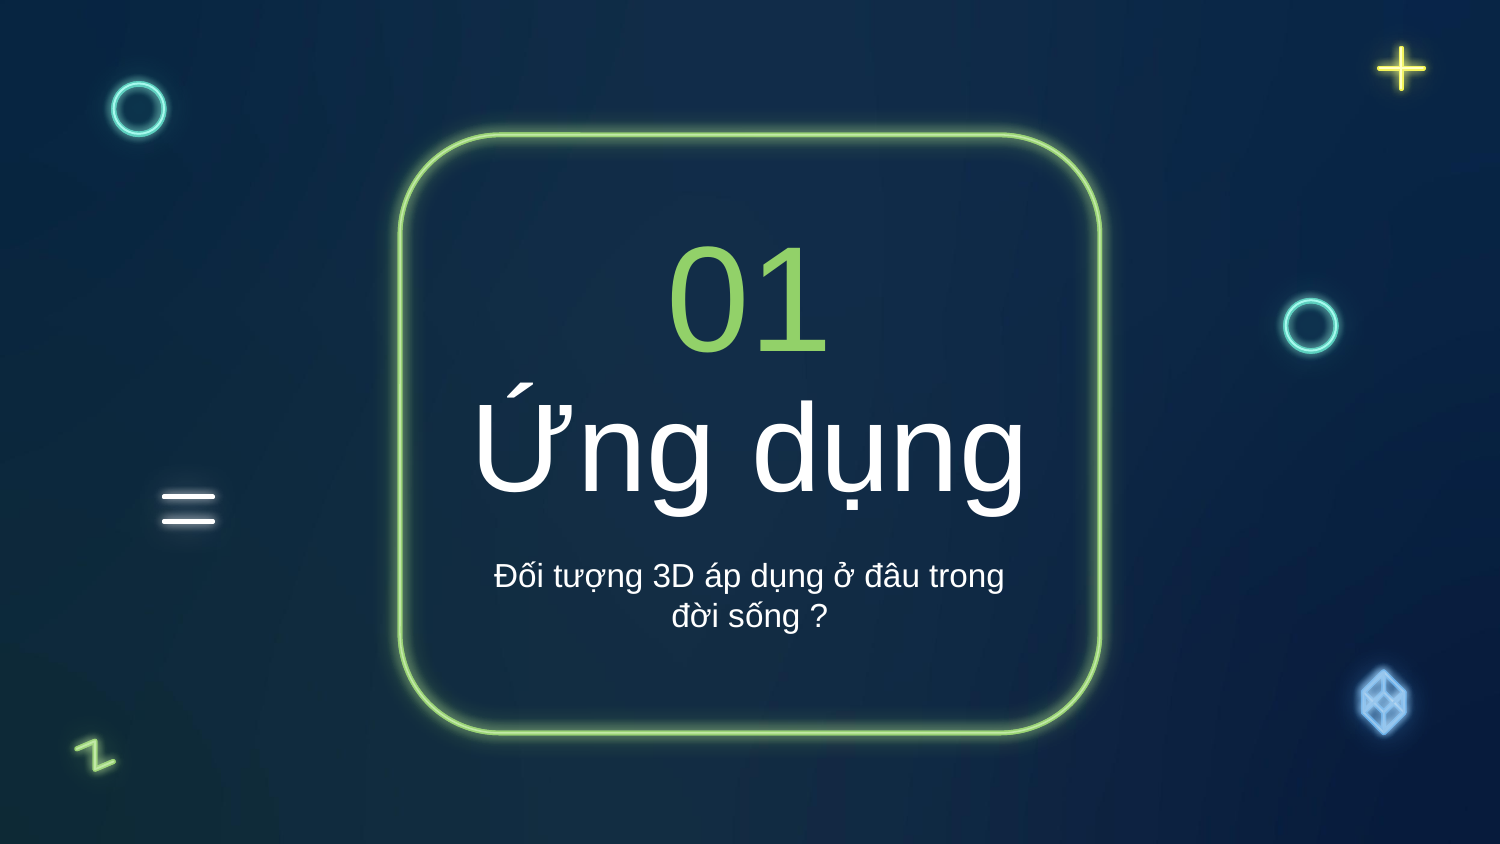

01

# Ứng dụng
Đối tượng 3D áp dụng ở đâu trong đời sống ?